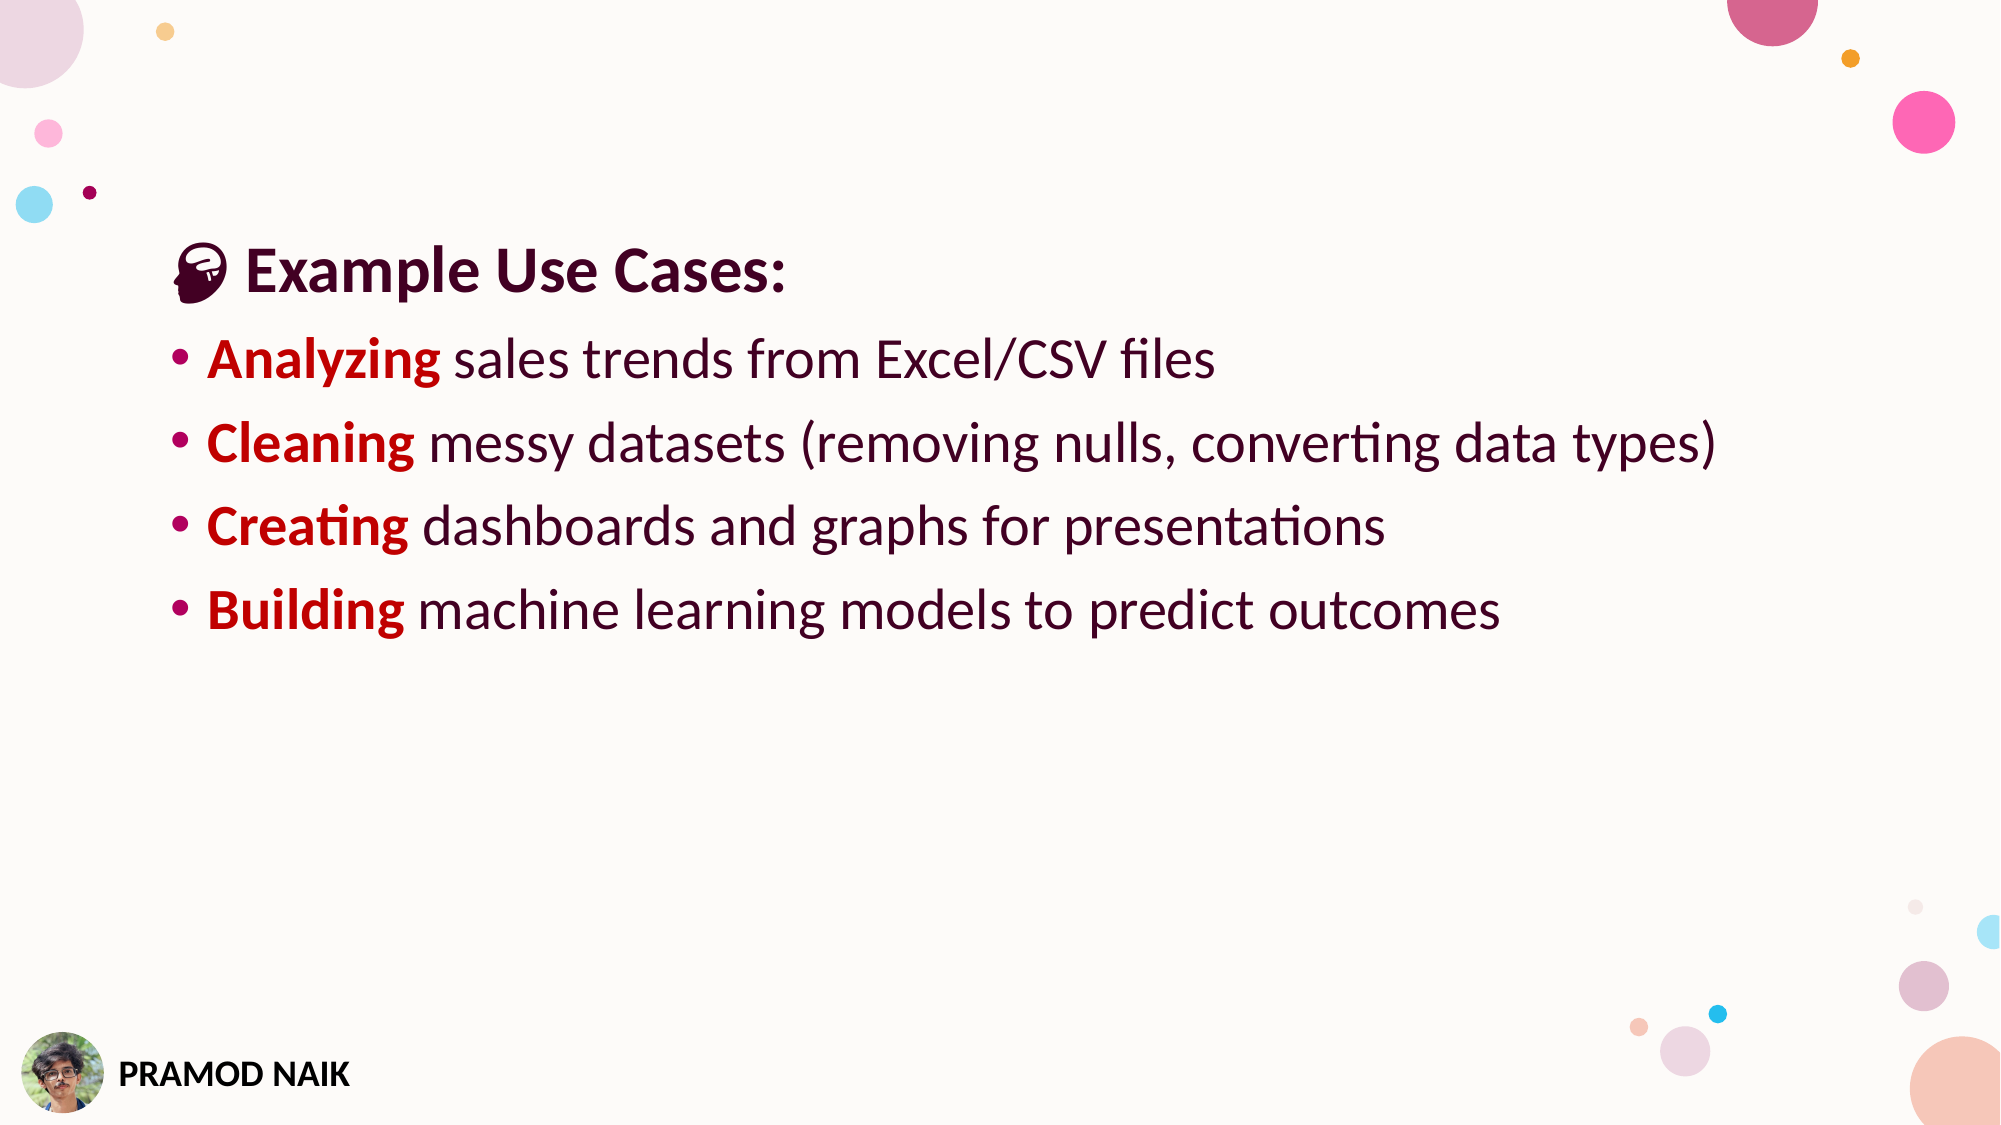

🧠 Example Use Cases:
Analyzing sales trends from Excel/CSV files
Cleaning messy datasets (removing nulls, converting data types)
Creating dashboards and graphs for presentations
Building machine learning models to predict outcomes